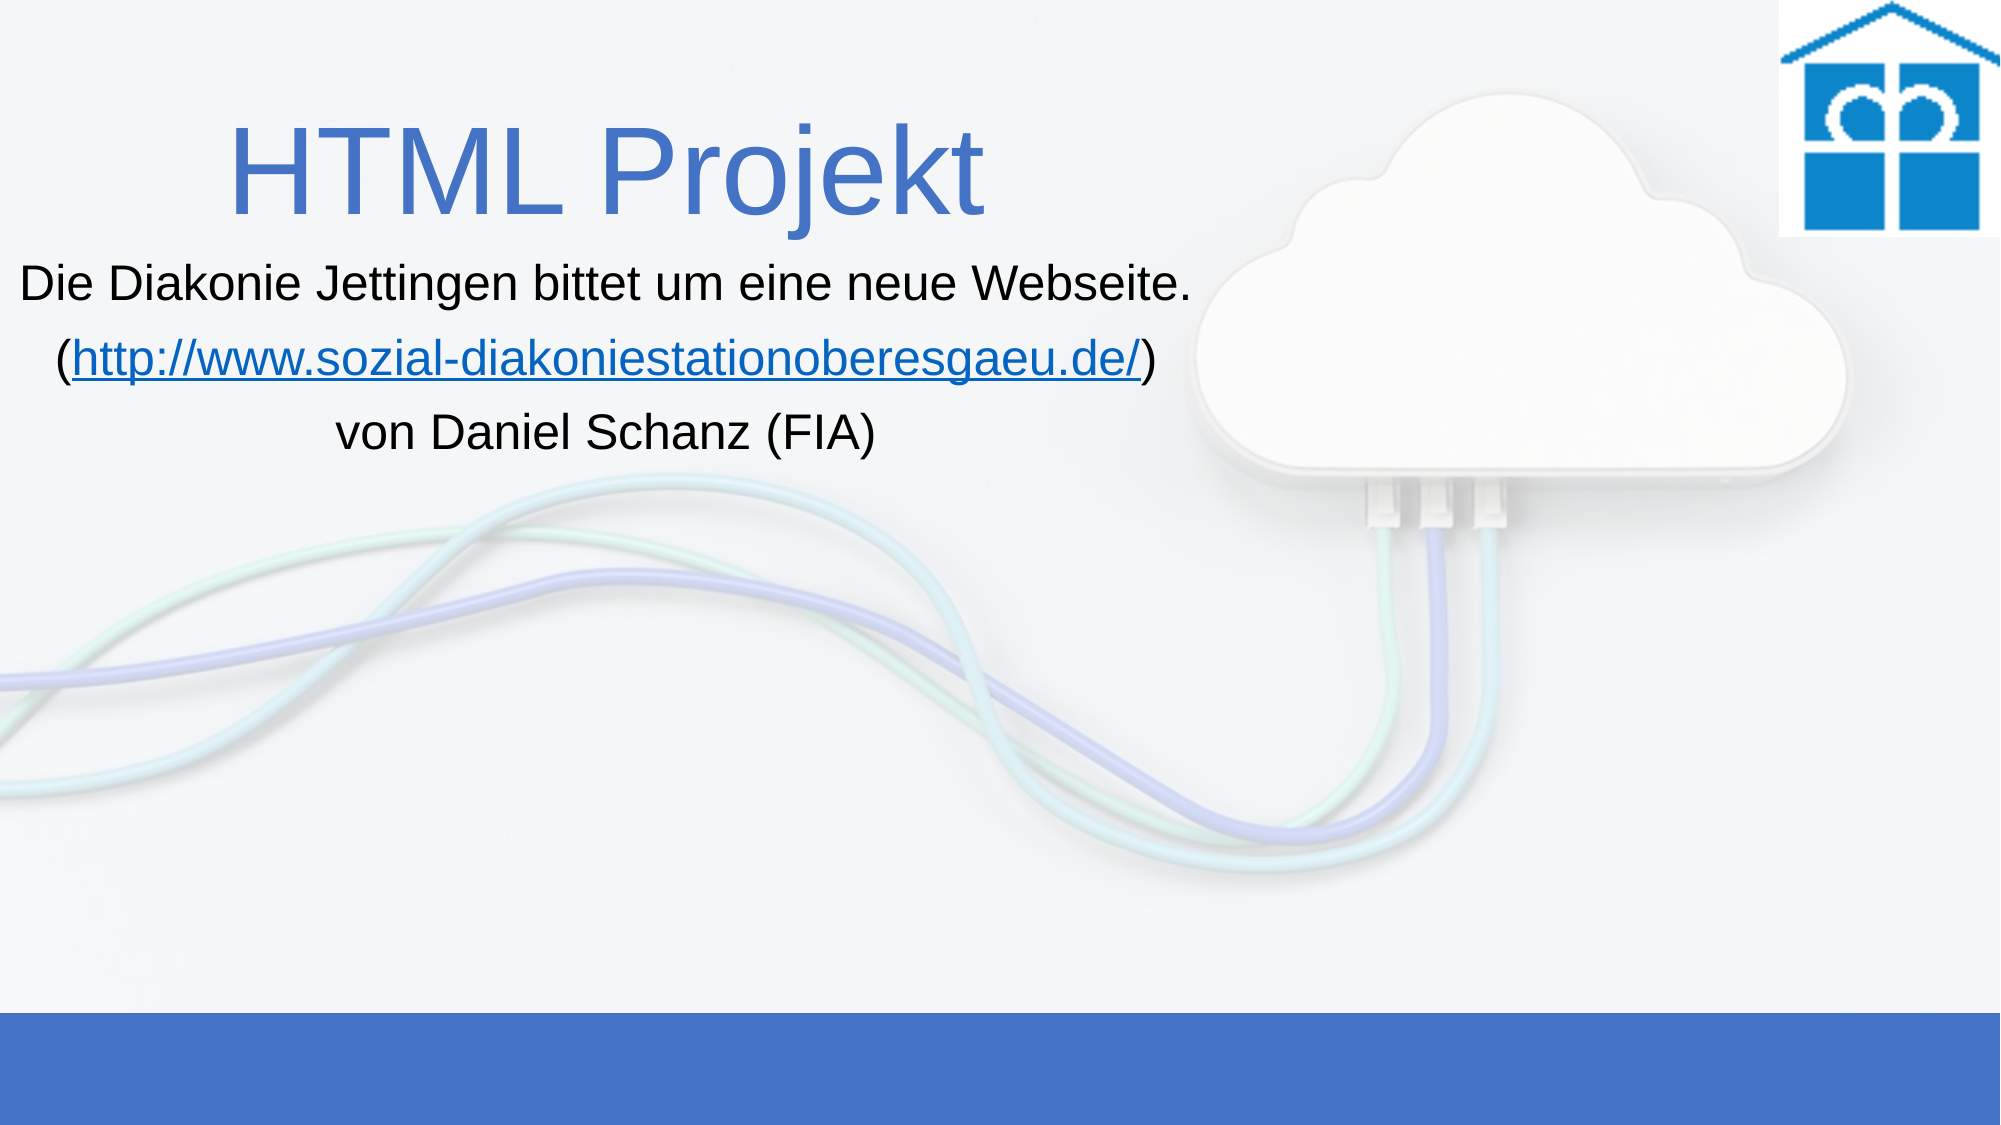

# HTML Projekt
Die Diakonie Jettingen bittet um eine neue Webseite.
(http://www.sozial-diakoniestationoberesgaeu.de/)
von Daniel Schanz (FIA)